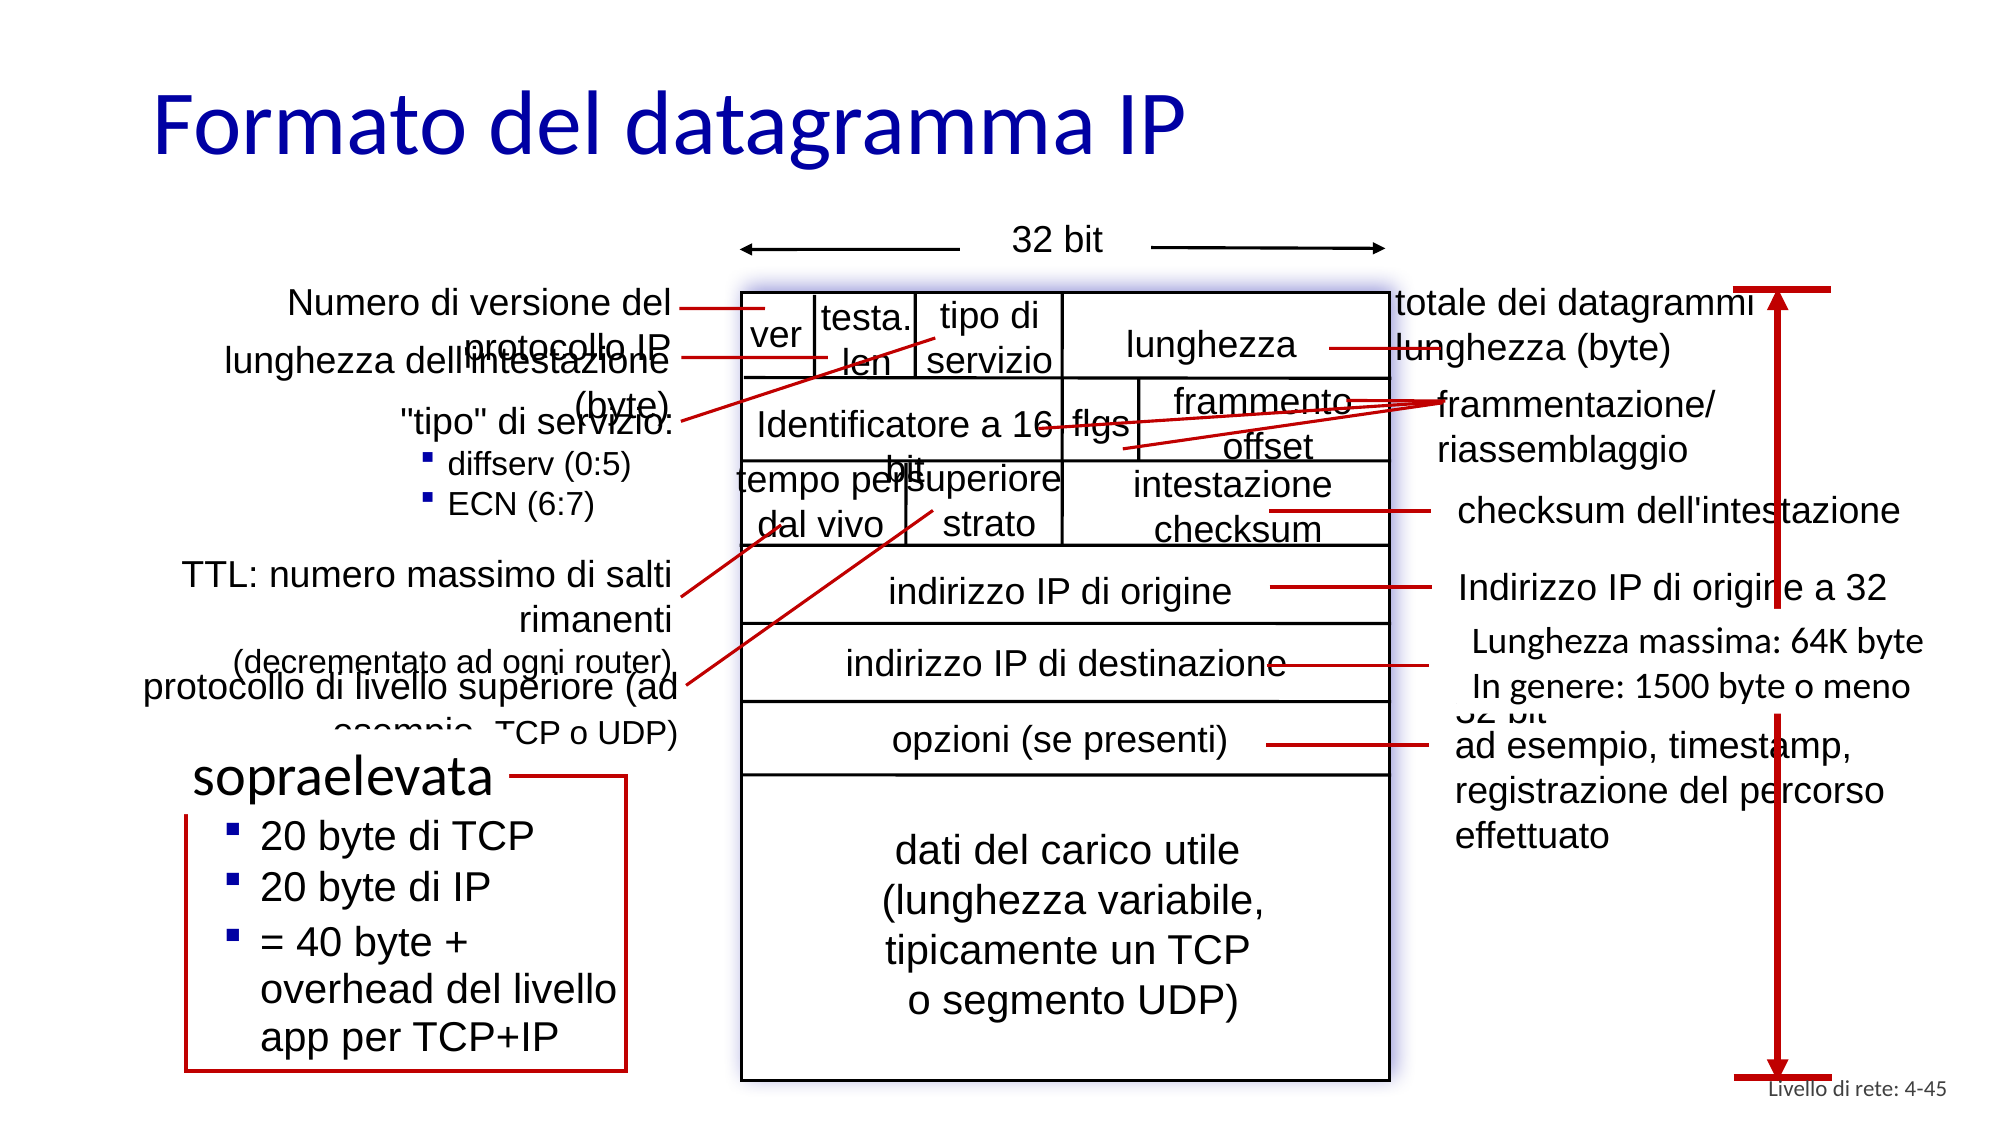

# Formato del datagramma IP
32 bit

tipo di
servizio
testa.
len

ver
lunghezza
frammento
 offset

flgs
Identificatore a 16 bit
superiore
 strato
tempo per
dal vivo
intestazione
 checksum

indirizzo IP di origine

indirizzo IP di destinazione

opzioni (se presenti)

dati del carico utile
(lunghezza variabile,
tipicamente un TCP
o segmento UDP)
Numero di versione del protocollo IP

totale dei datagrammi
lunghezza (byte)

Lunghezza massima: 64K byte
In genere: 1500 byte o meno
lunghezza dell'intestazione (byte)

"tipo" di servizio:
diffserv (0:5)
ECN (6:7)

frammentazione/
riassemblaggio

checksum dell'intestazione

protocollo di livello superiore (ad esempio, TCP o UDP)

TTL: numero massimo di salti rimanenti
(decrementato ad ogni router)
Indirizzo IP di origine a 32 bit
Indirizzo IP di destinazione a 32 bit
ad esempio, timestamp, registrazione del percorso effettuato
sopraelevata

20 byte di TCP
20 byte di IP
= 40 byte + overhead del livello app per TCP+IP
Livello di rete: 4-45